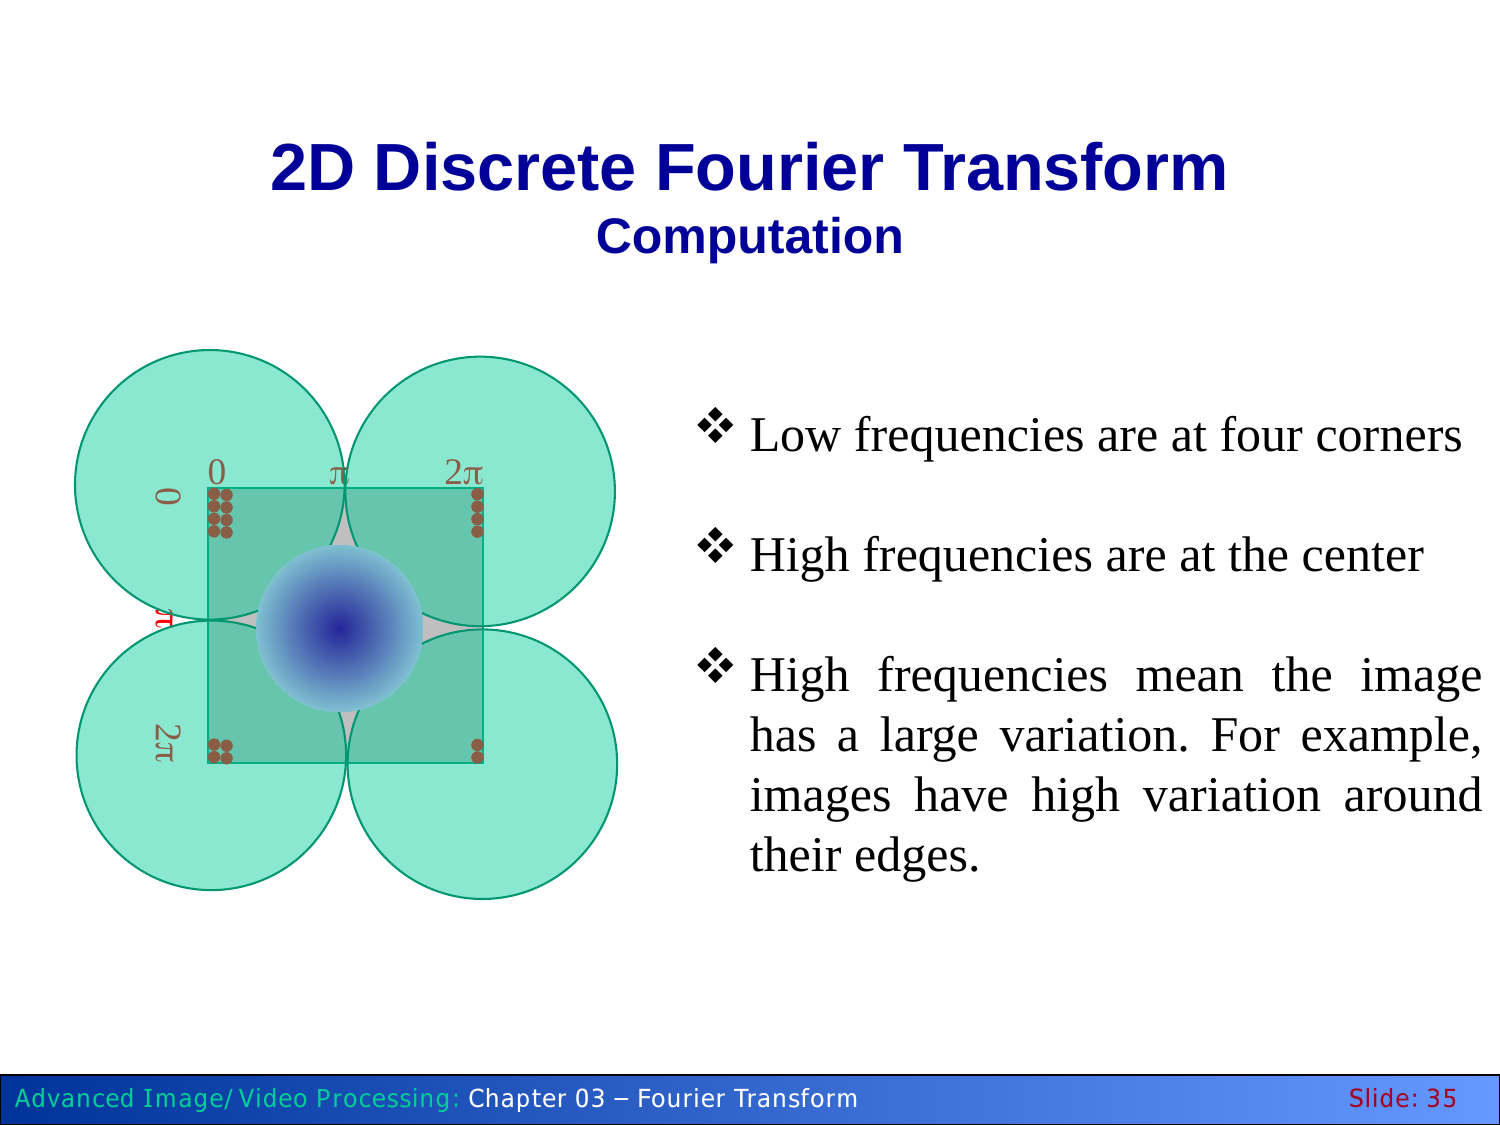

# 2D Discrete Fourier Transform Computation

Low frequencies are at four corners

High frequencies are at the center

High frequencies mean the image has a large variation. For example, images have high variation around their edges.

0
π
2π

0
π
2π

Advanced Image/Video Processing: Chapter 03 – Fourier Transform	Slide: 35